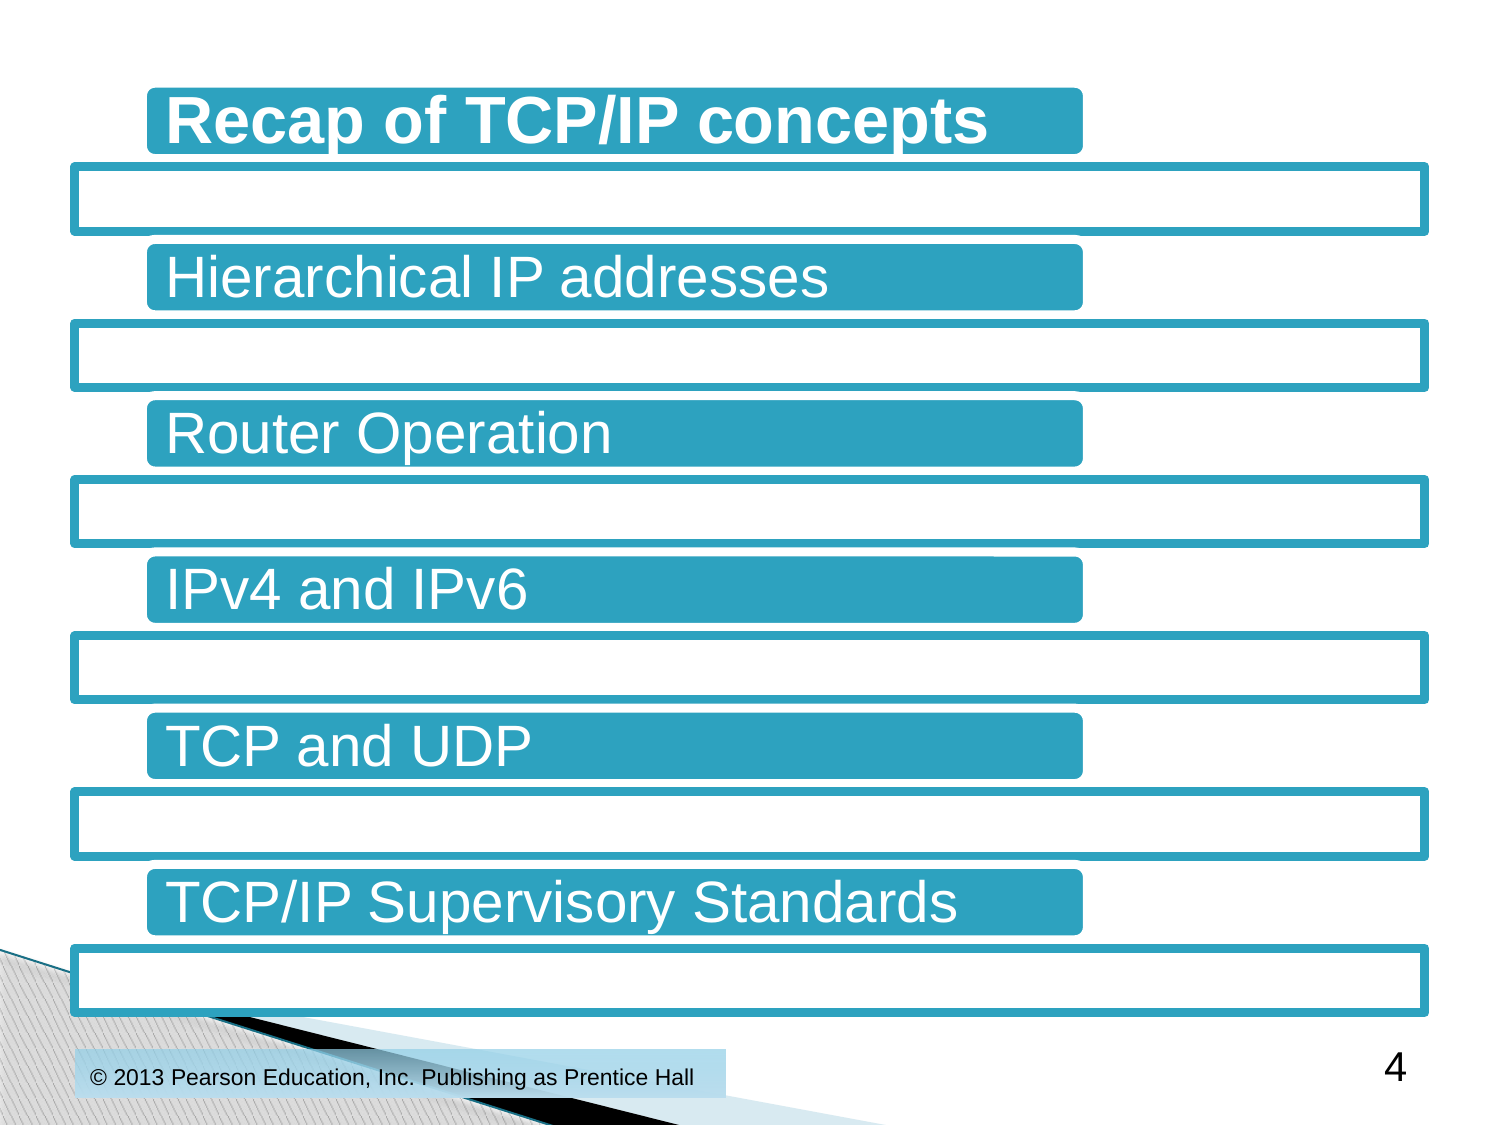

Recap of TCP/IP concepts
Hierarchical IP addresses
Router Operation
IPv4 and IPv6
TCP and UDP
TCP/IP Supervisory Standards
4
© 2013 Pearson Education, Inc. Publishing as Prentice Hall